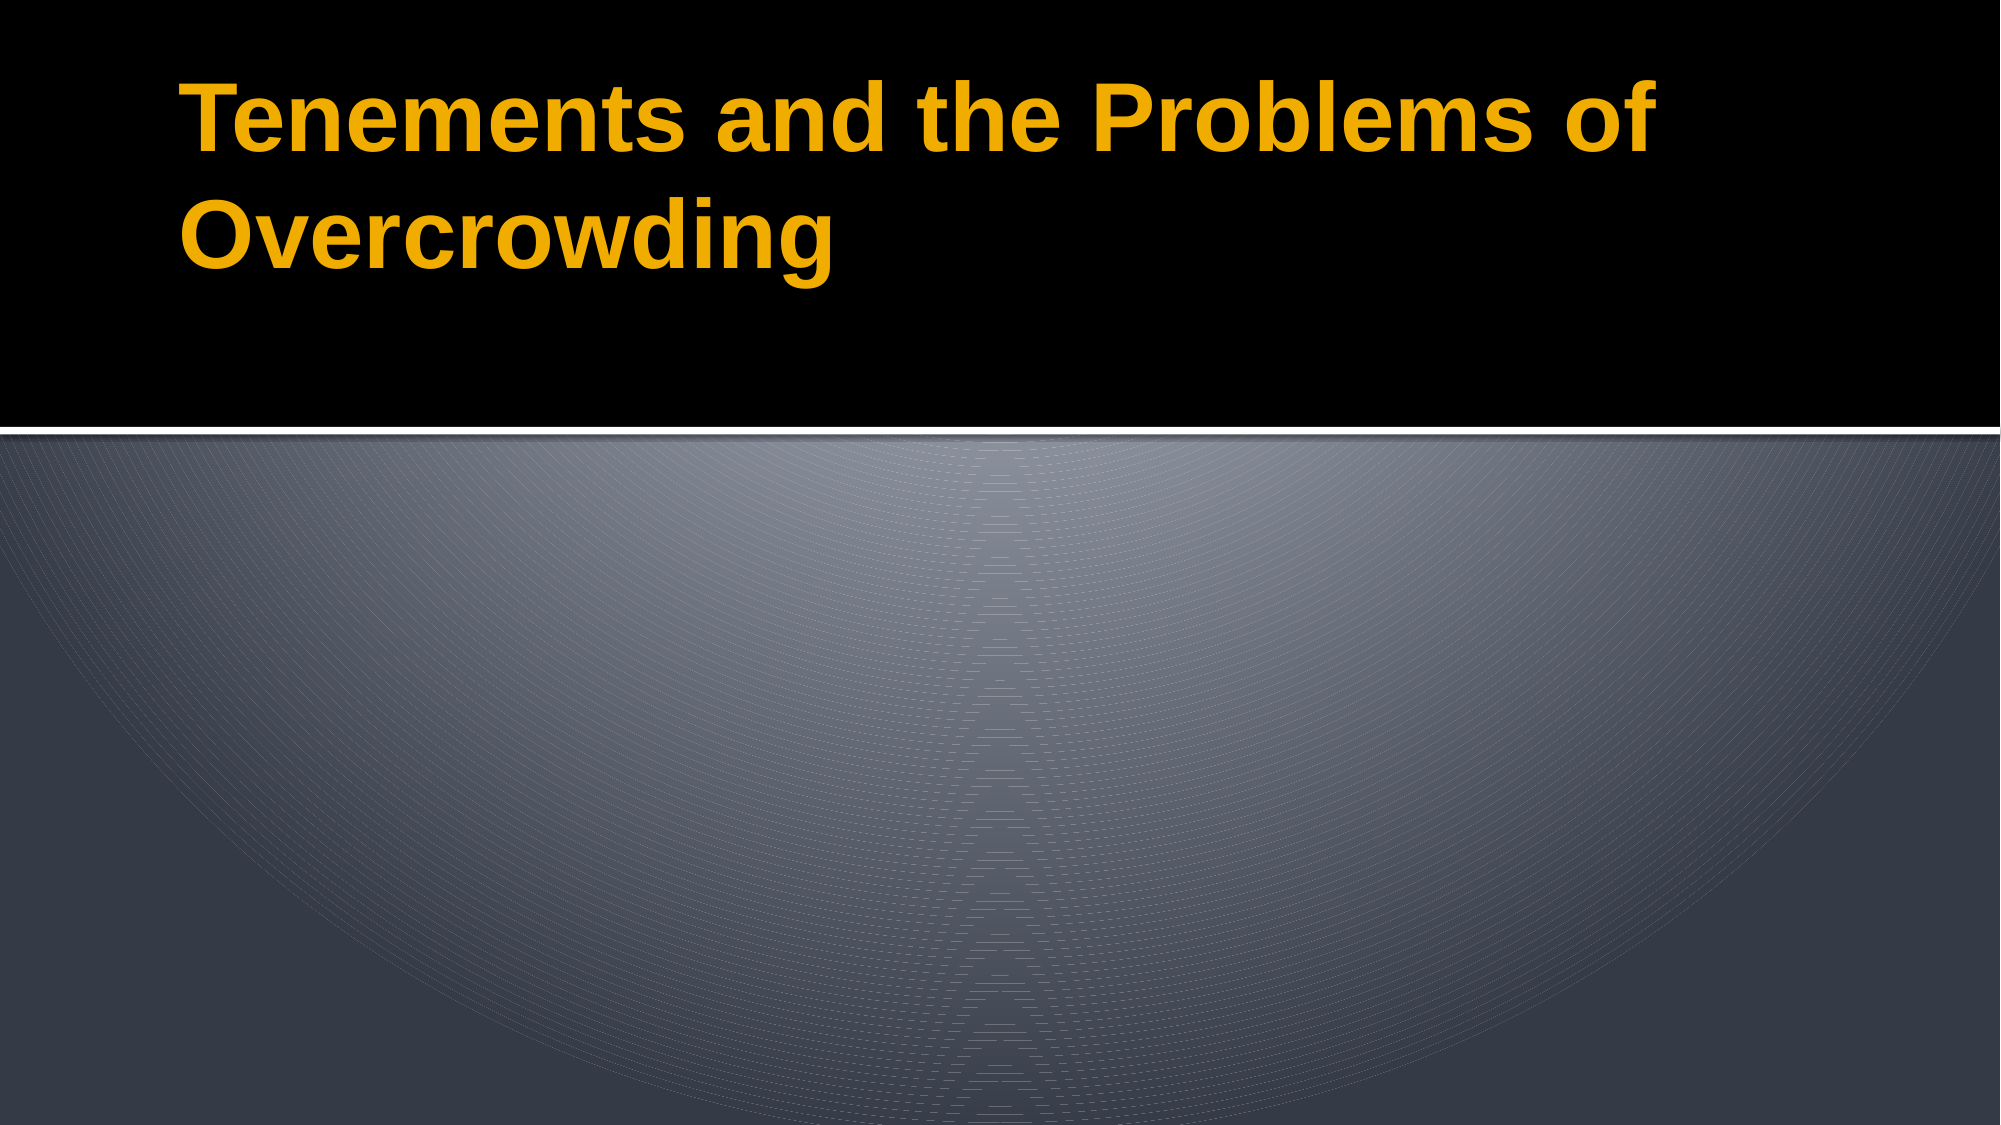

# Tenements and the Problems of Overcrowding